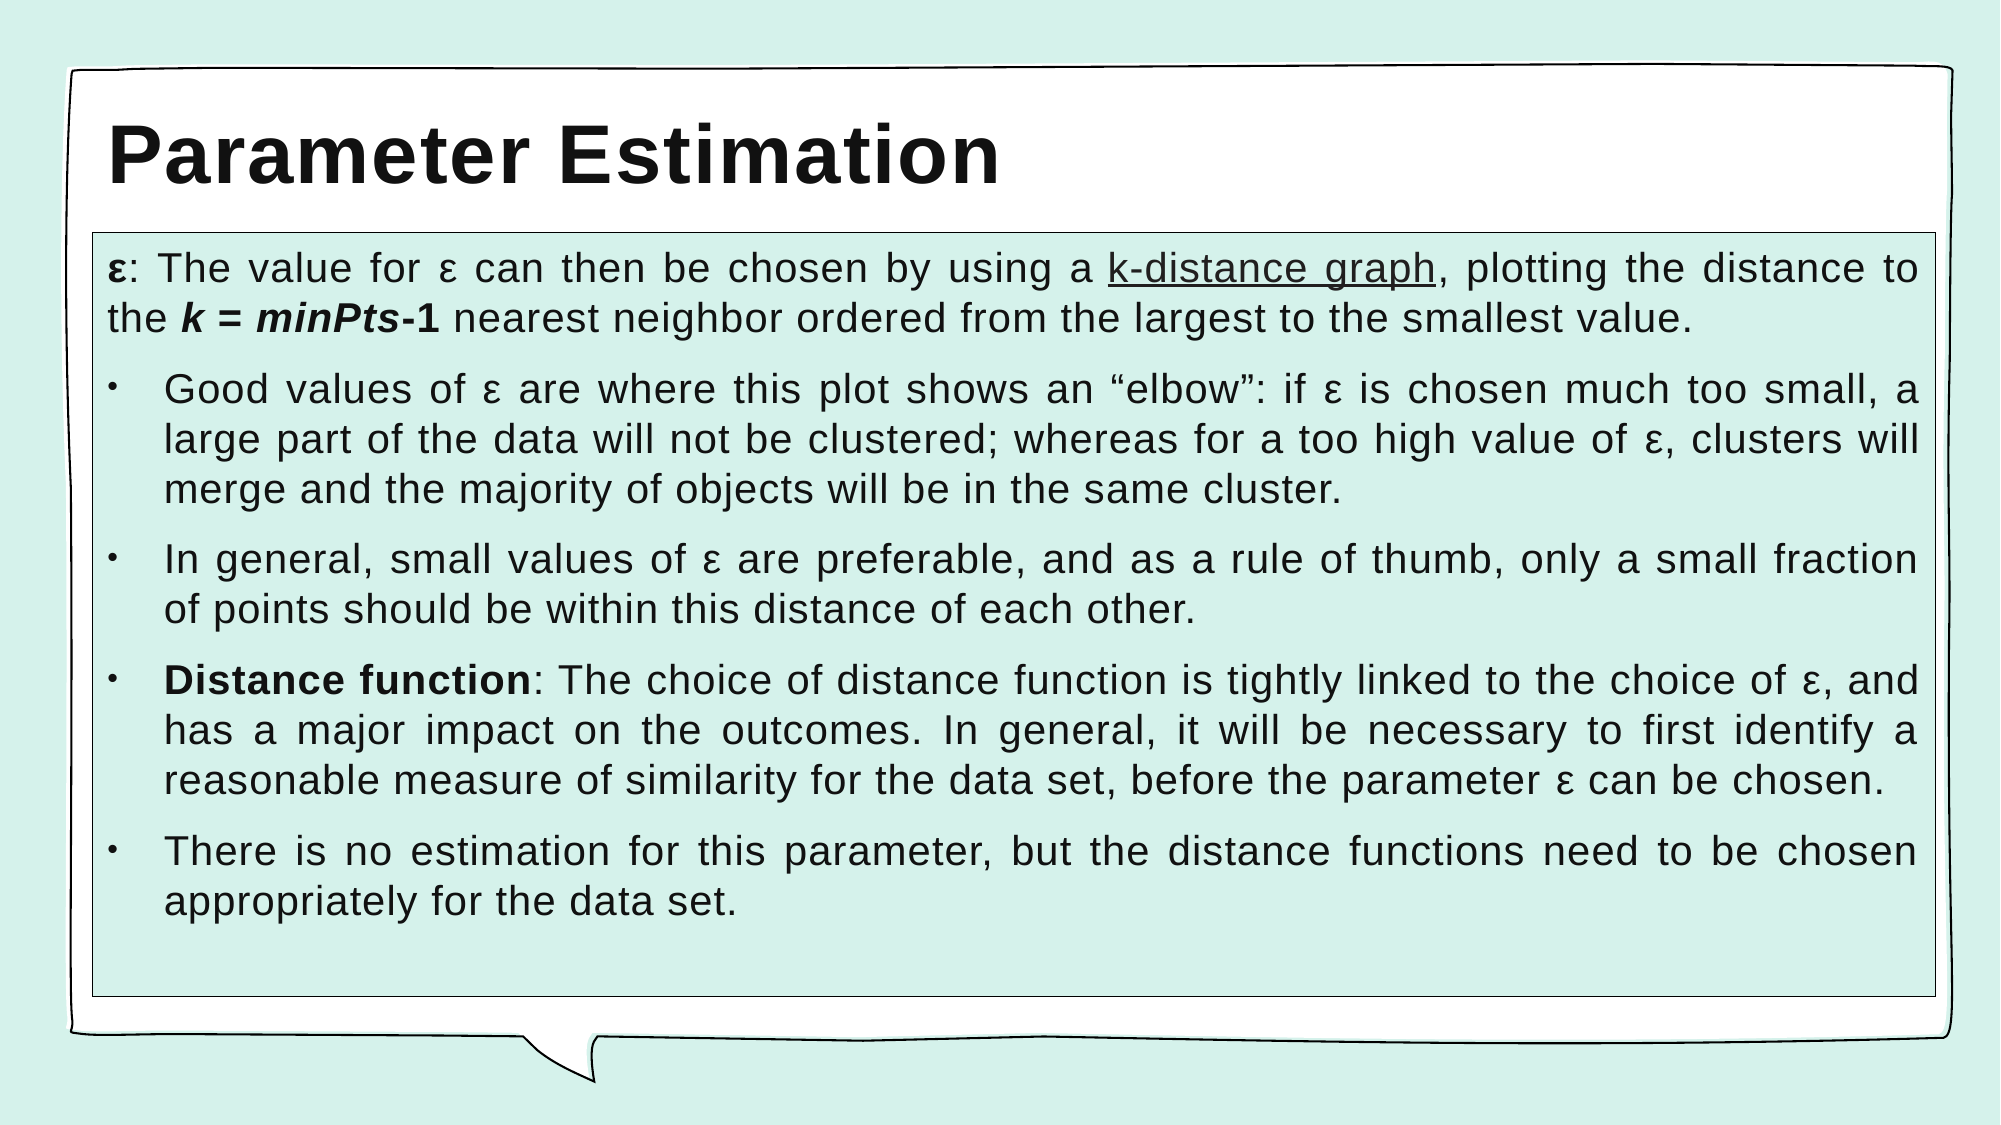

# Parameter Estimation
ε: The value for ε can then be chosen by using a k-distance graph, plotting the distance to the k = minPts-1 nearest neighbor ordered from the largest to the smallest value.
Good values of ε are where this plot shows an “elbow”: if ε is chosen much too small, a large part of the data will not be clustered; whereas for a too high value of ε, clusters will merge and the majority of objects will be in the same cluster.
In general, small values of ε are preferable, and as a rule of thumb, only a small fraction of points should be within this distance of each other.
Distance function: The choice of distance function is tightly linked to the choice of ε, and has a major impact on the outcomes. In general, it will be necessary to first identify a reasonable measure of similarity for the data set, before the parameter ε can be chosen.
There is no estimation for this parameter, but the distance functions need to be chosen appropriately for the data set.